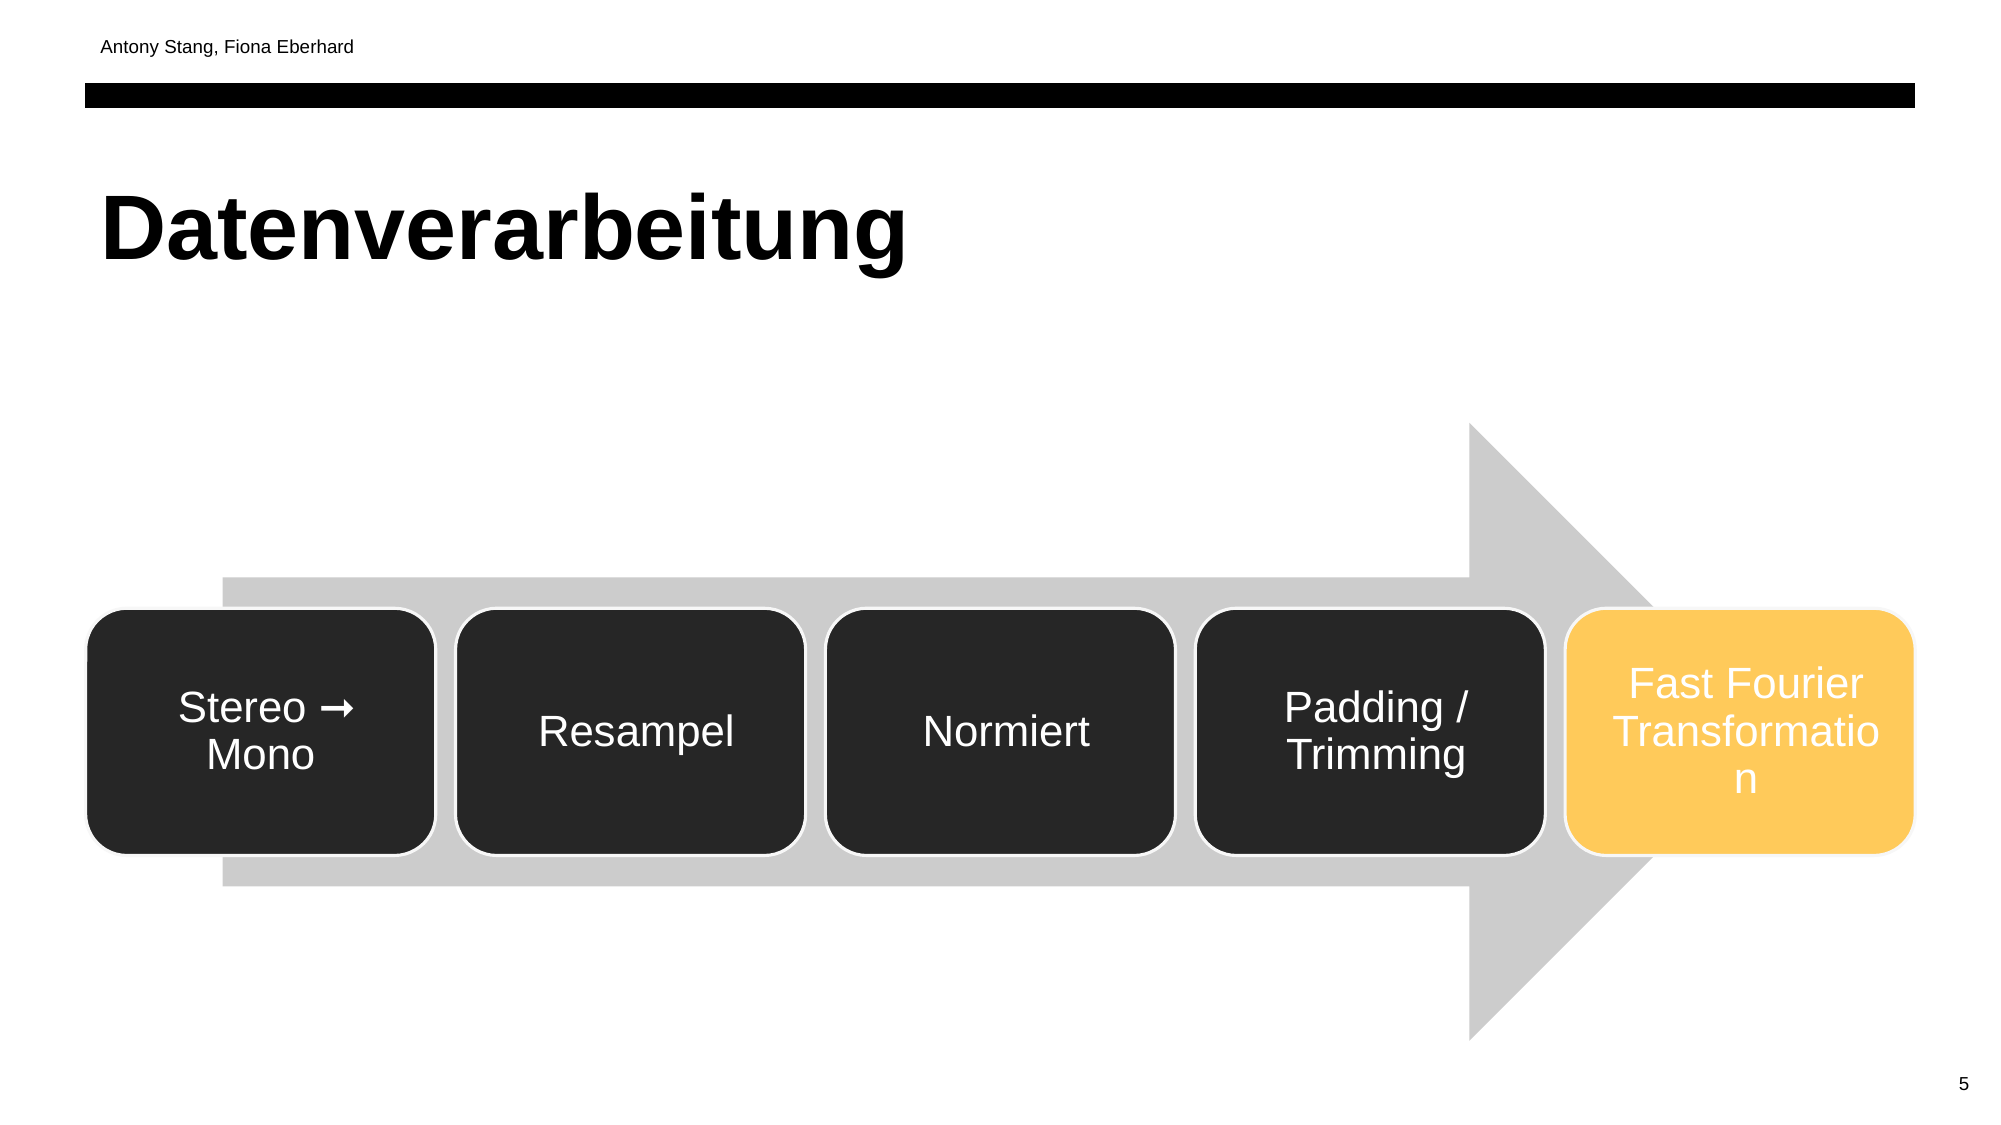

Antony Stang, Fiona Eberhard
# Datenverarbeitung
Stereo ➞ Mono
Resampel
Normiert
Padding / Trimming
Fast Fourier Transformation
5